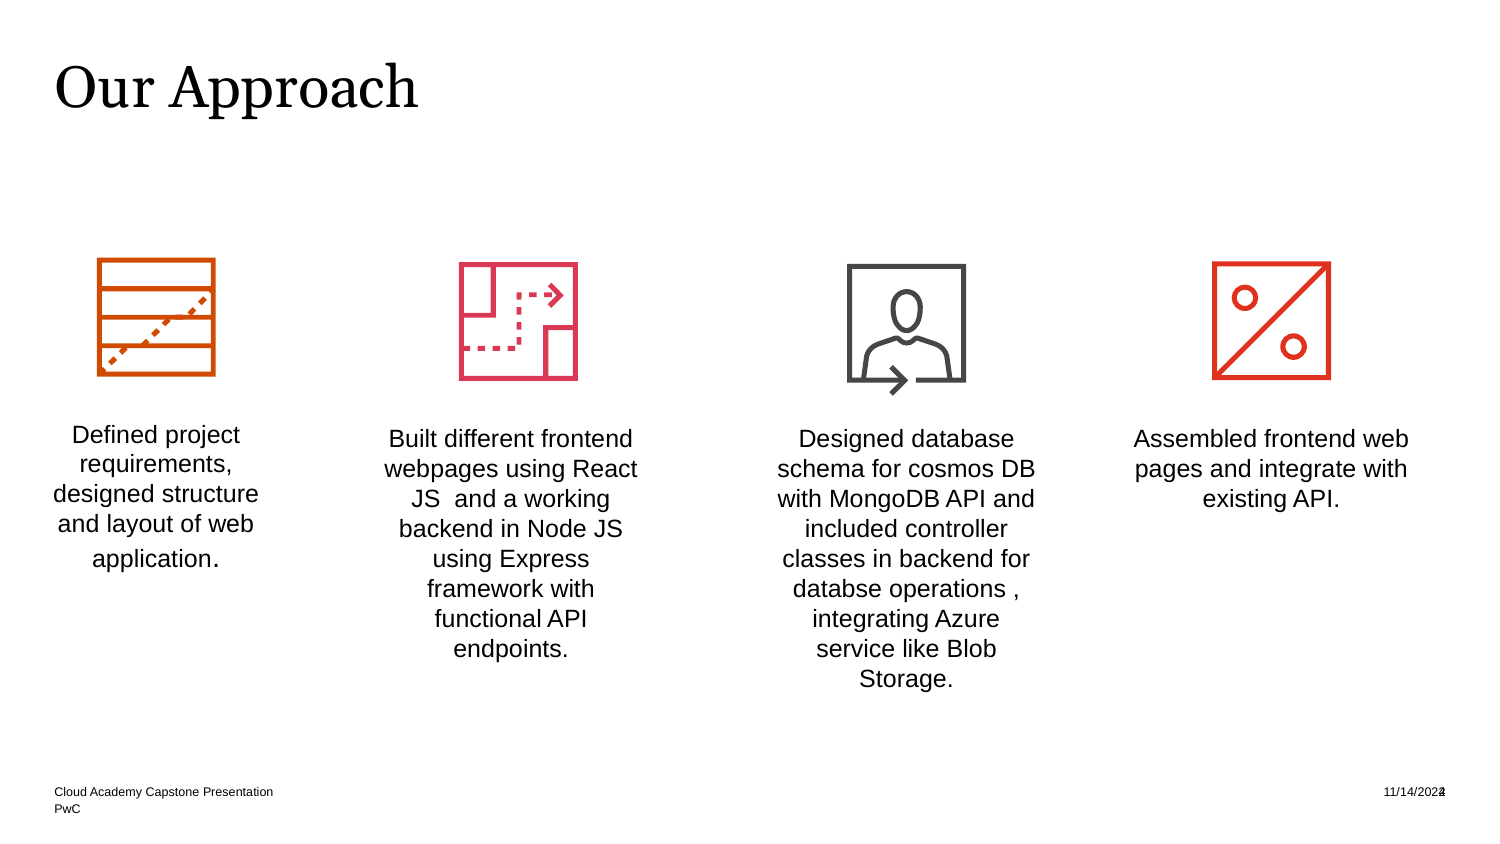

# Our Approach

Defined project requirements, designed structure and layout of web application.
Built different frontend webpages using React JS  and a working backend in Node JS using Express framework with functional API endpoints.

Designed database schema for cosmos DB with MongoDB API and included controller classes in backend for databse operations , integrating Azure service like Blob Storage.

Assembled frontend web pages and integrate with existing API.

4